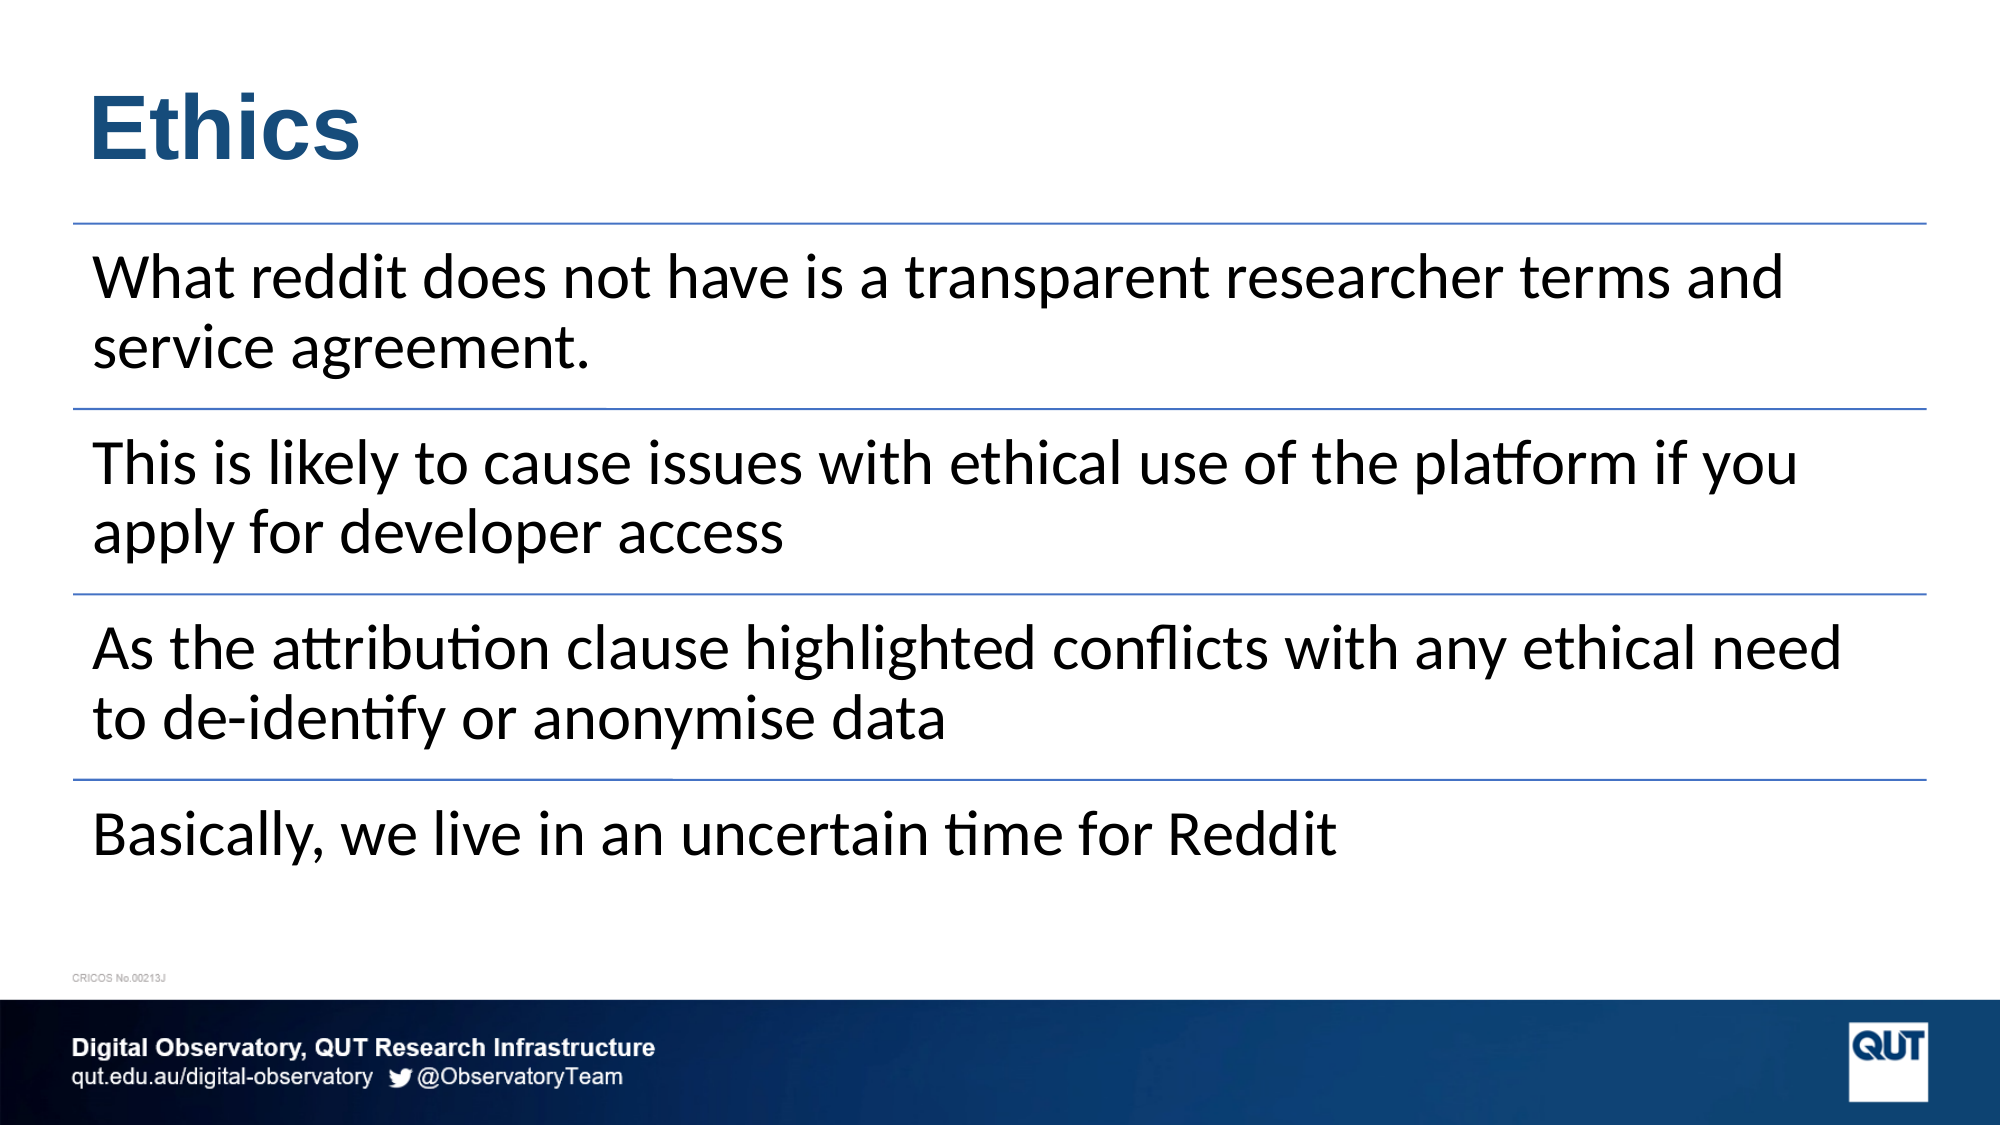

# Ethics
What reddit does not have is a transparent researcher terms and service agreement.
This is likely to cause issues with ethical use of the platform if you apply for developer access
As the attribution clause highlighted conflicts with any ethical need to de-identify or anonymise data
Basically, we live in an uncertain time for Reddit